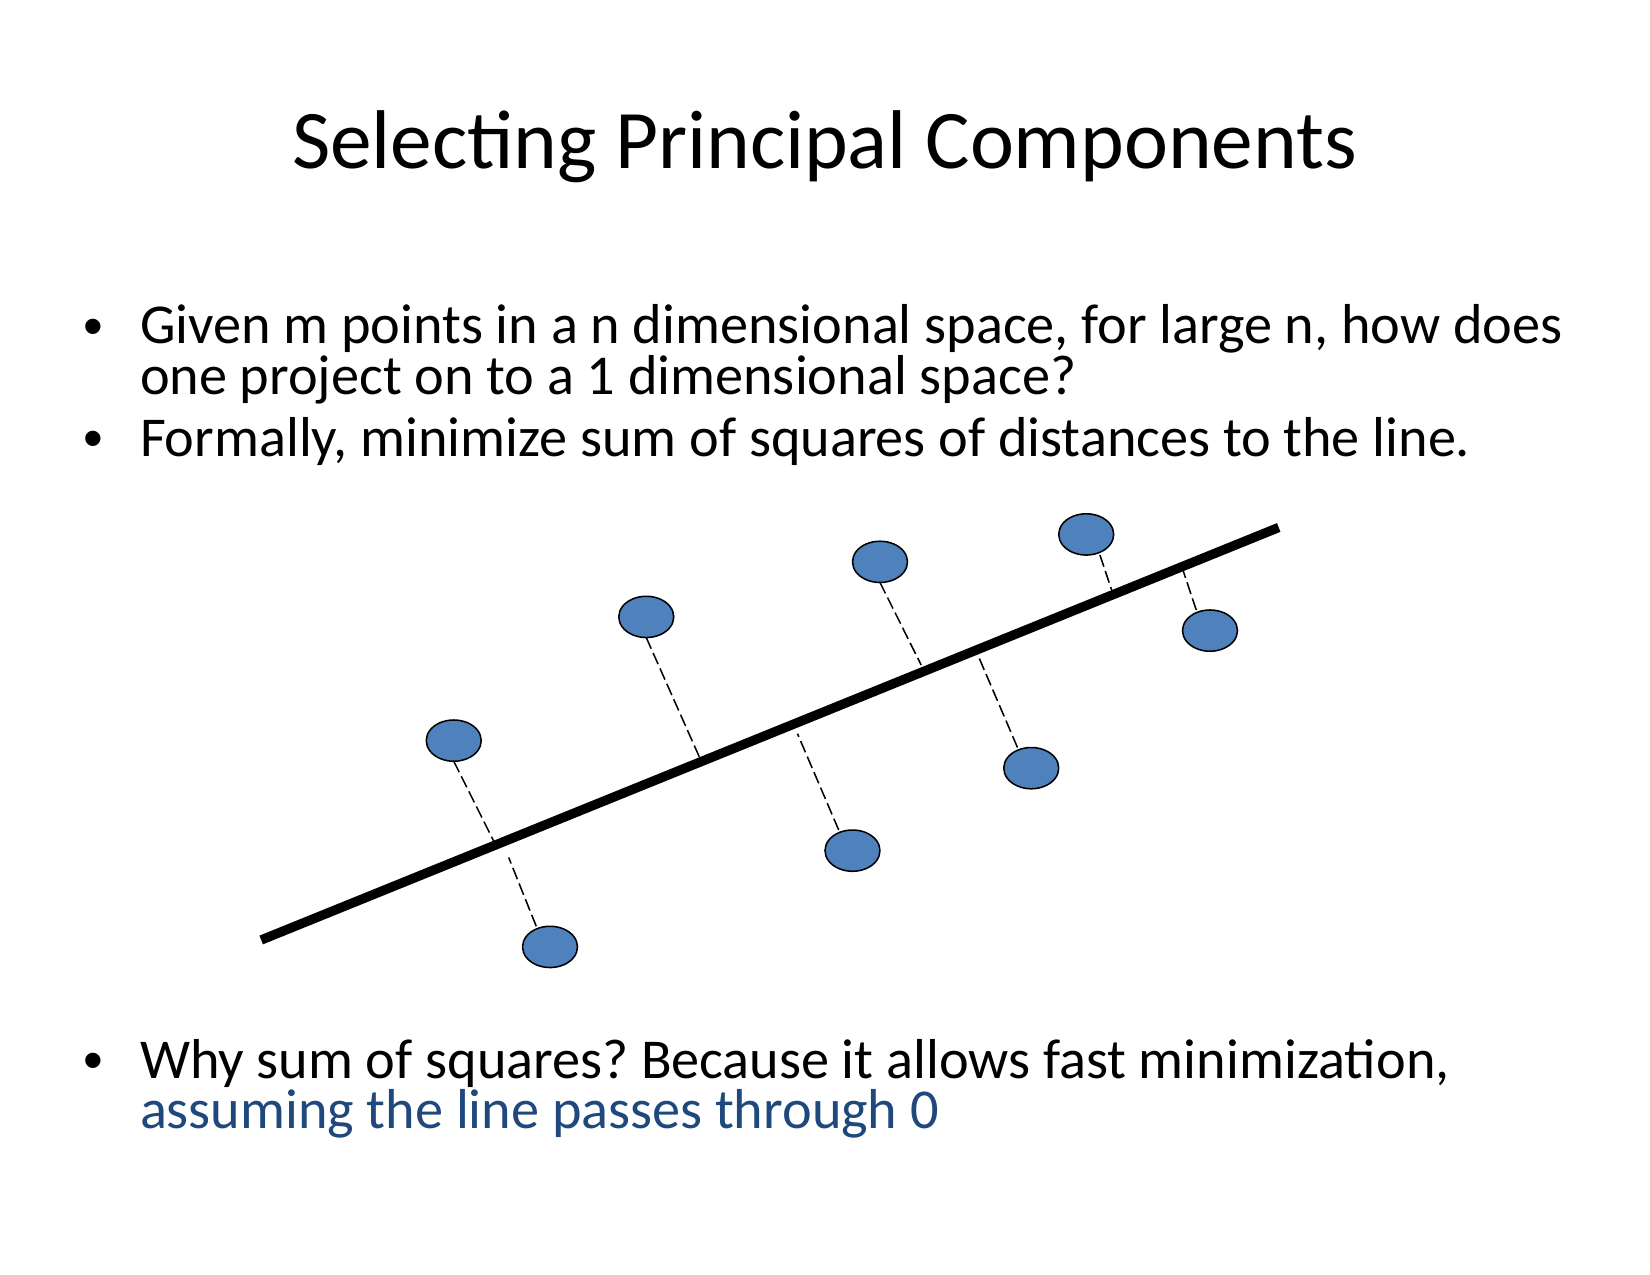

# Selecting Principal Components
Given m points in a n dimensional space, for large n, how does one project on to a 1 dimensional space?
Formally, minimize sum of squares of distances to the line.

Why sum of squares? Because it allows fast minimization, assuming the line passes through 0